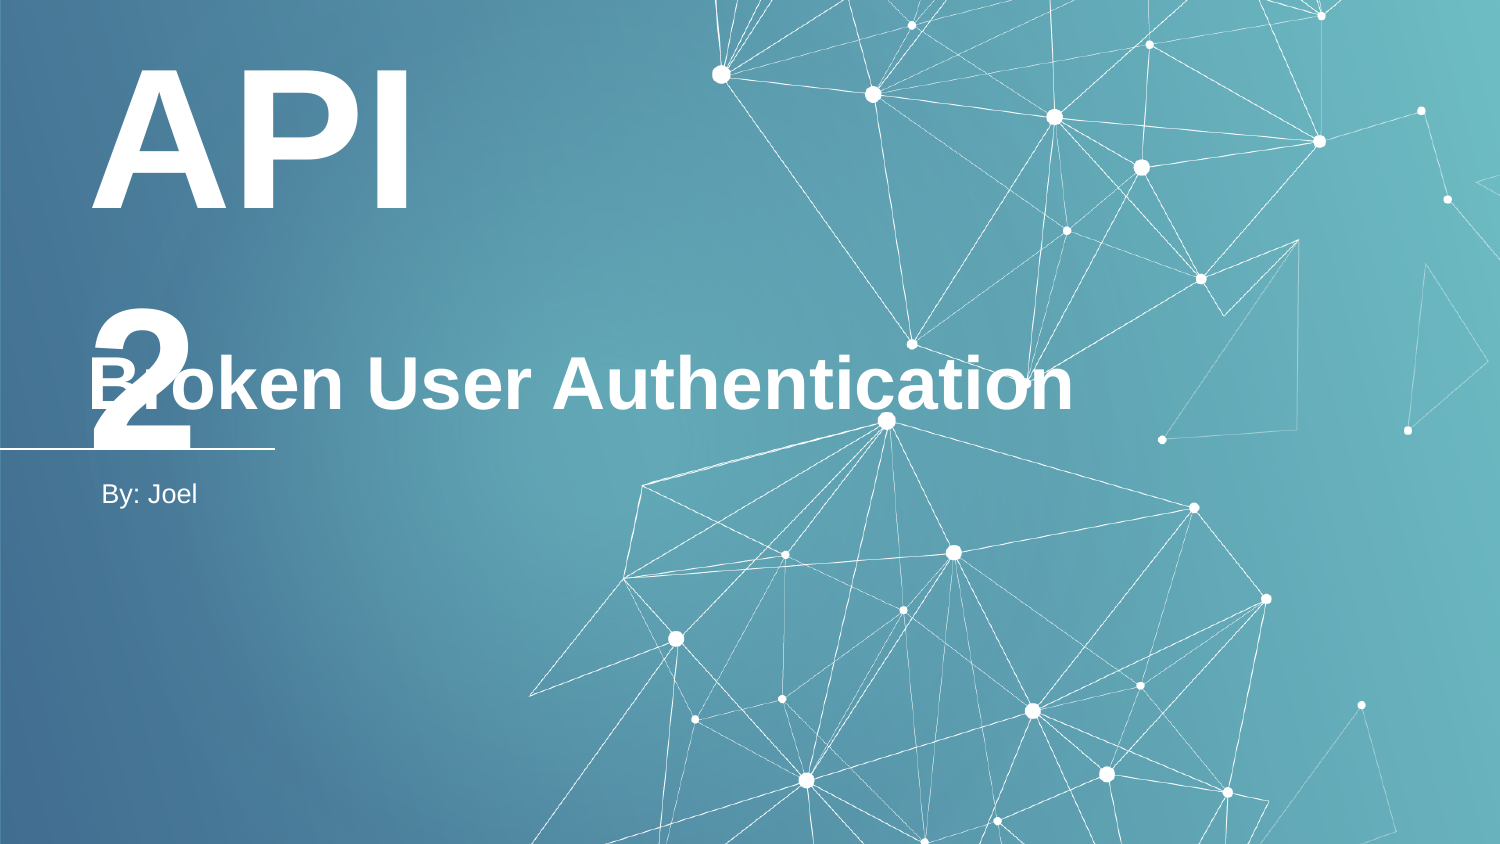

API 2
# Broken User Authentication
By: Joel